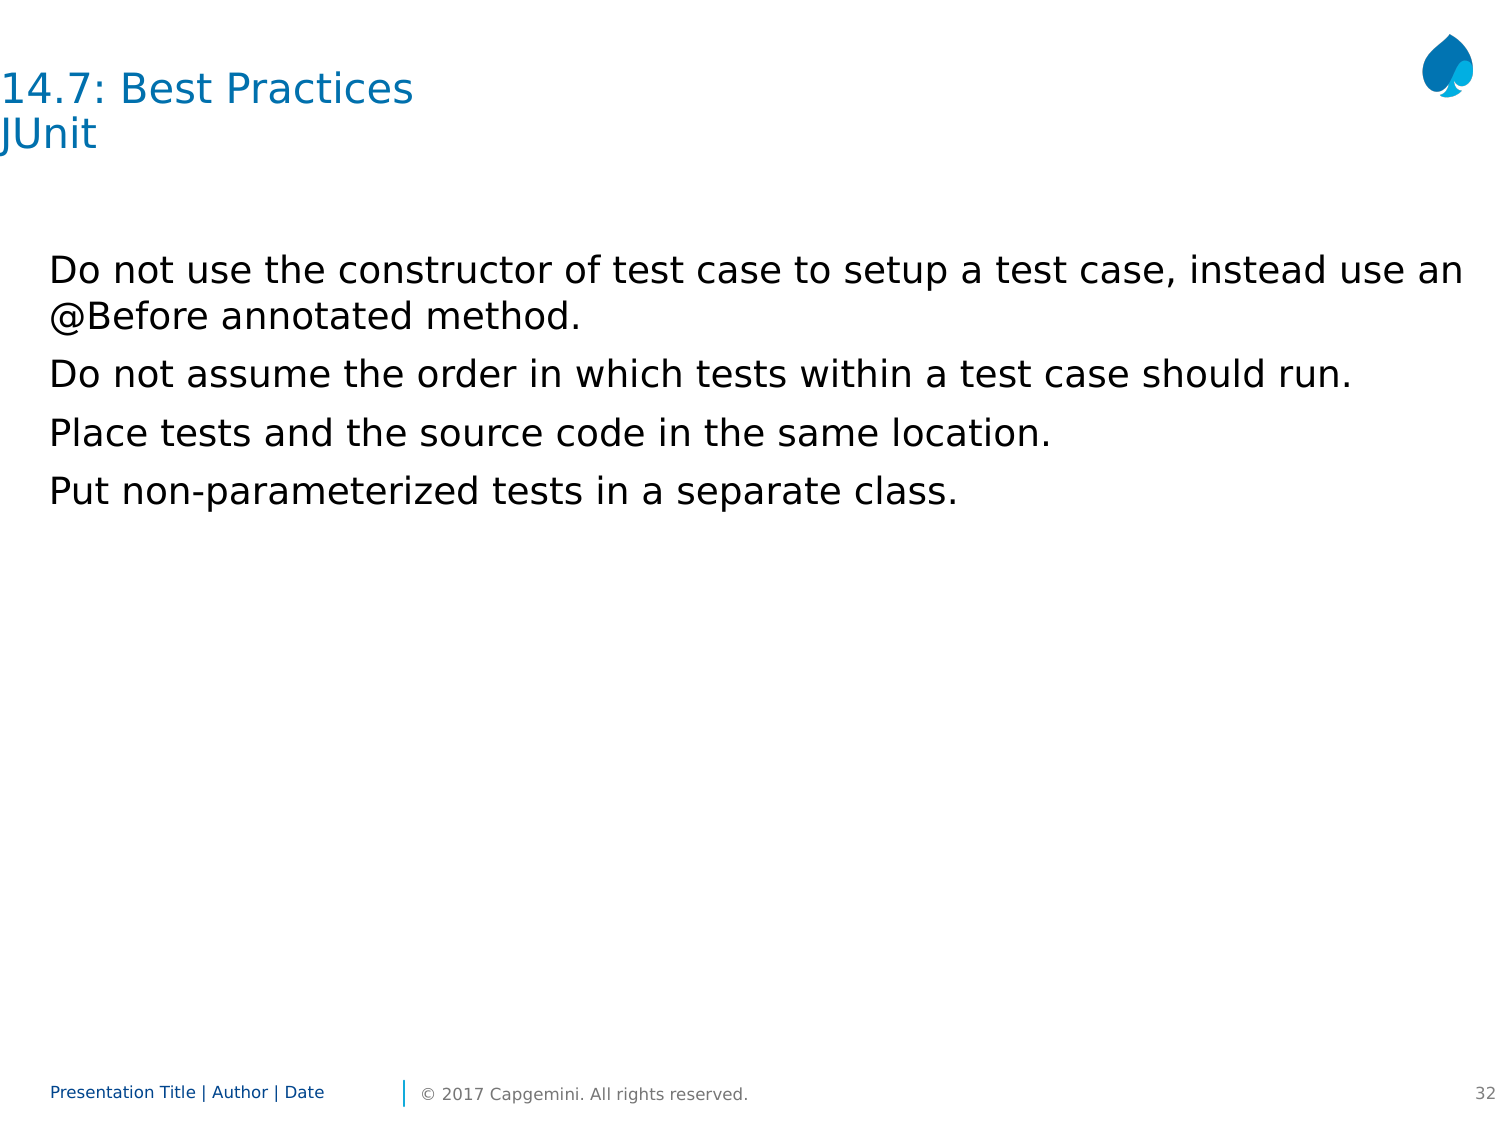

14.7: Best Practices
JUnit
Do not use the constructor of test case to setup a test case, instead use an @Before annotated method.
Do not assume the order in which tests within a test case should run.
Place tests and the source code in the same location.
Put non-parameterized tests in a separate class.